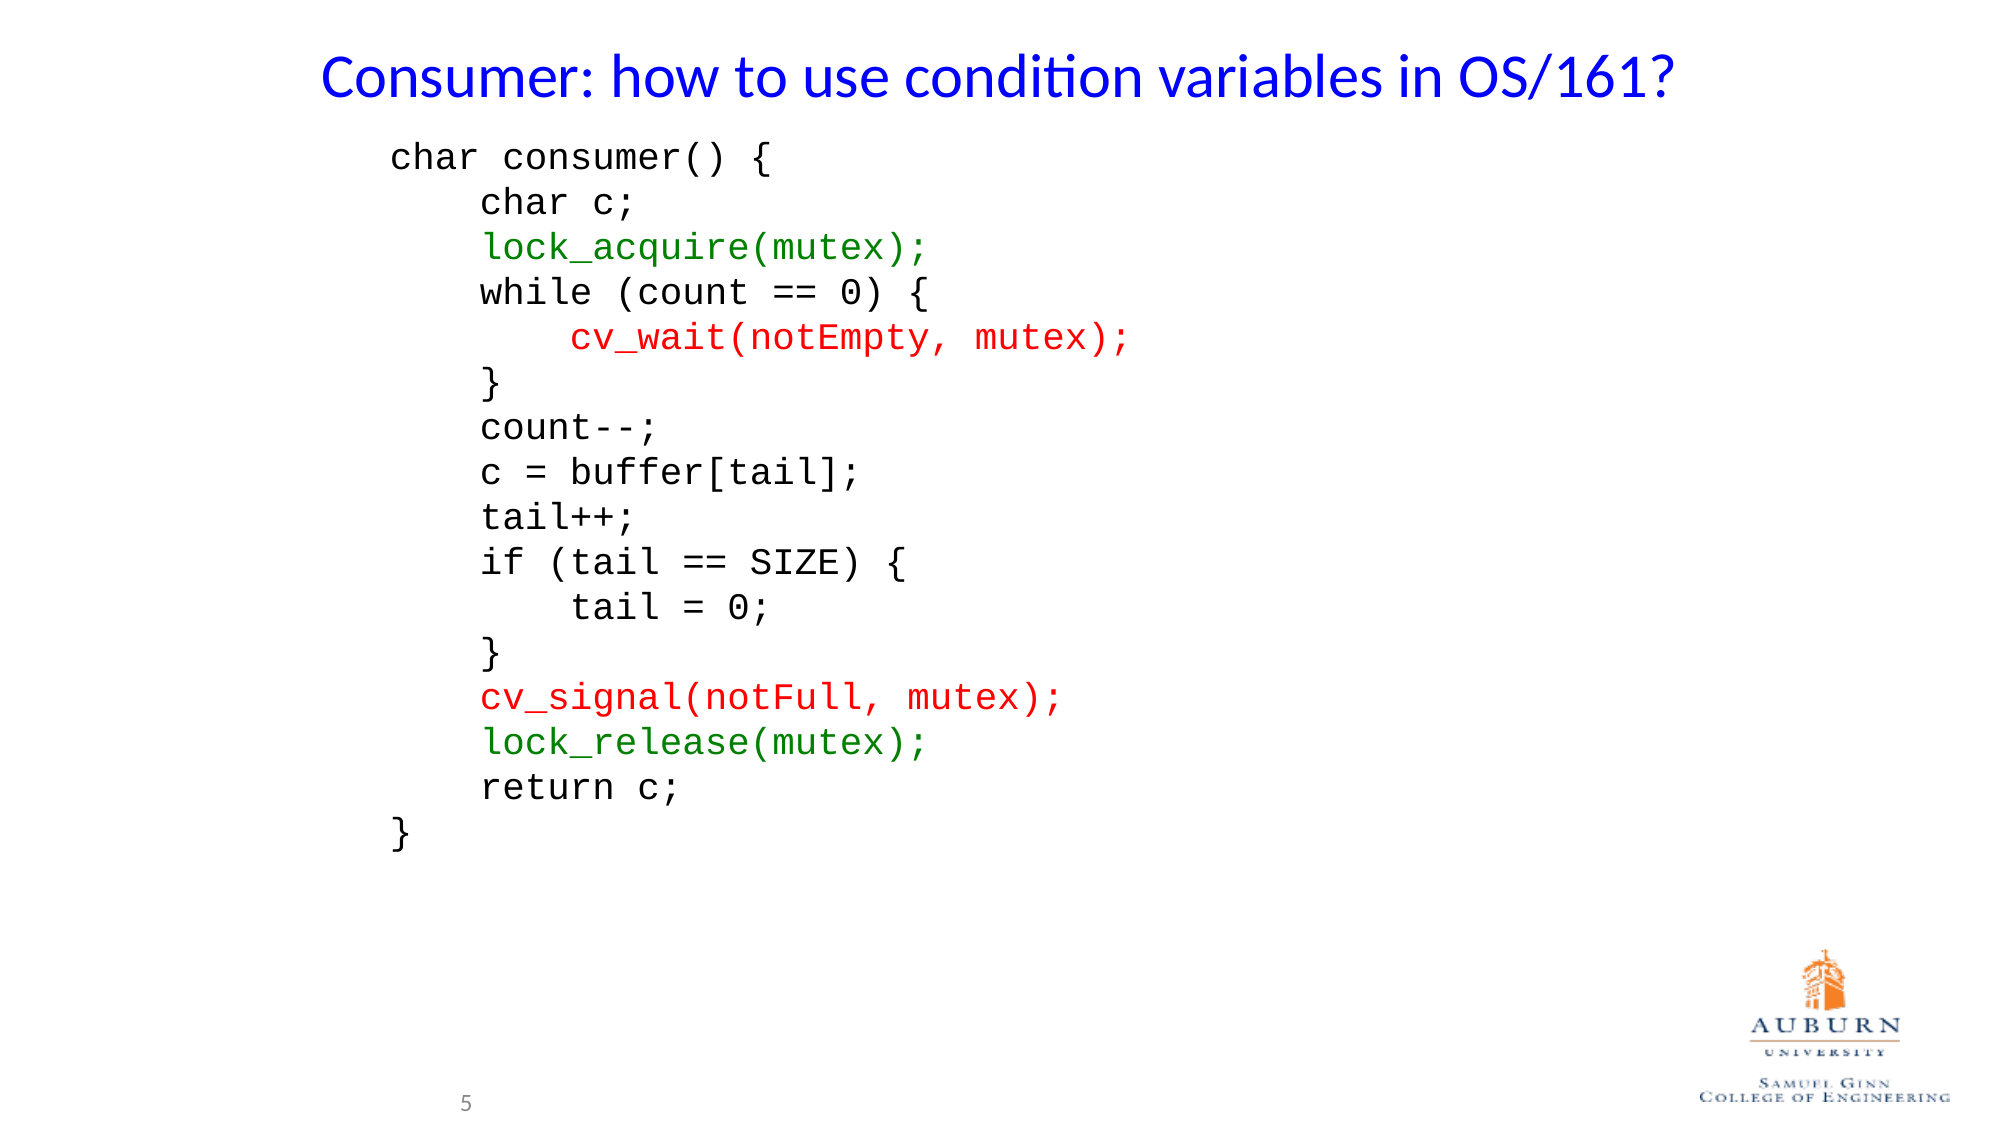

# Consumer: how to use condition variables in OS/161?
char consumer() {
    char c;
    lock_acquire(mutex);
    while (count == 0) {
        cv_wait(notEmpty, mutex);
    }
    count--;
    c = buffer[tail];
    tail++;
    if (tail == SIZE) {
        tail = 0;
    }
    cv_signal(notFull, mutex);
    lock_release(mutex);
    return c;
}
5